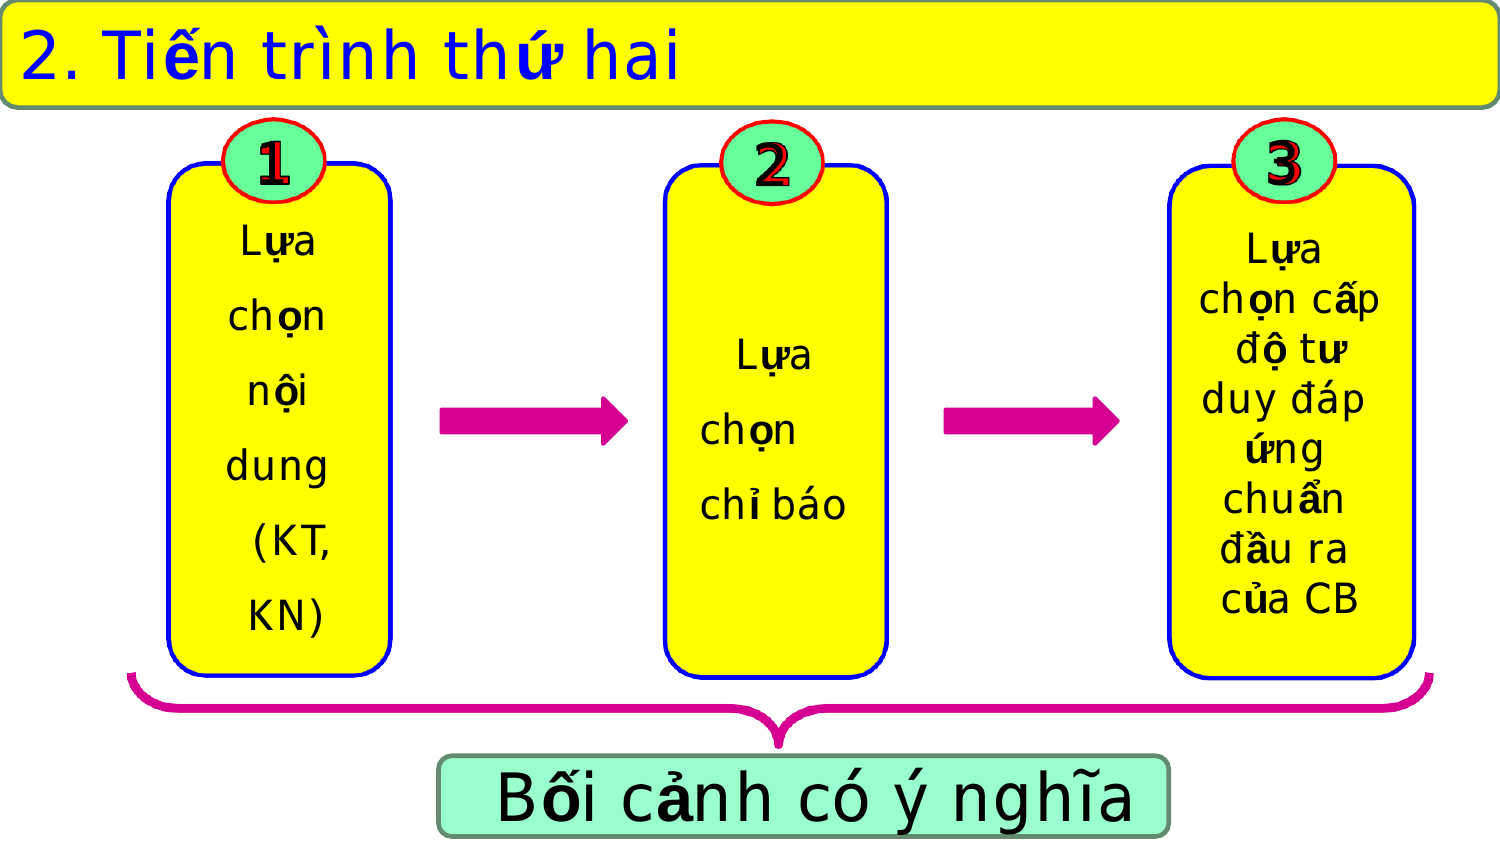

# 2. Tiến trình thứ hai
3
Lựa  chọn cấp  độ tư  duy đáp  ứng  chuẩn  đầu ra  của CB
1
Lựa
chọn
nội
dung  (KT,  KN)

2
Lựa  chọn  chỉ báo

Bối cảnh có ý nghĩa